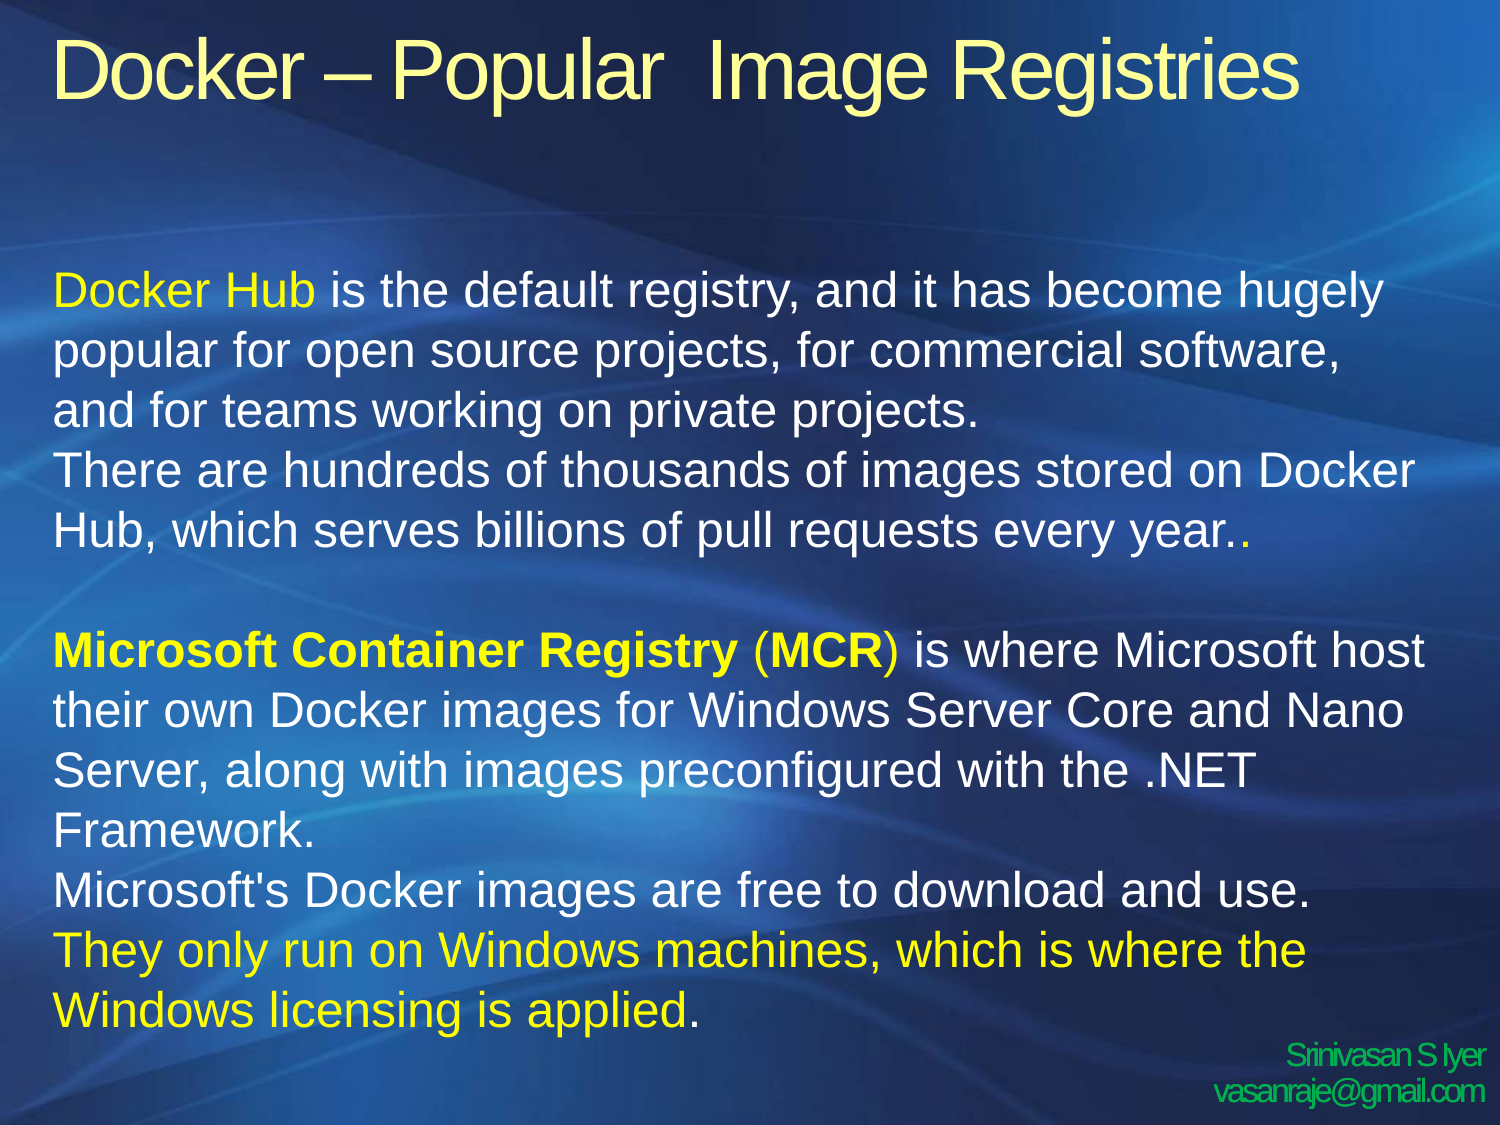

Docker – Popular  Image Registries
Docker Hub is the default registry, and it has become hugely popular for open source projects, for commercial software, and for teams working on private projects.
There are hundreds of thousands of images stored on Docker Hub, which serves billions of pull requests every year..

Microsoft Container Registry (MCR) is where Microsoft host their own Docker images for Windows Server Core and Nano Server, along with images preconfigured with the .NET Framework.
Microsoft's Docker images are free to download and use. They only run on Windows machines, which is where the Windows licensing is applied.